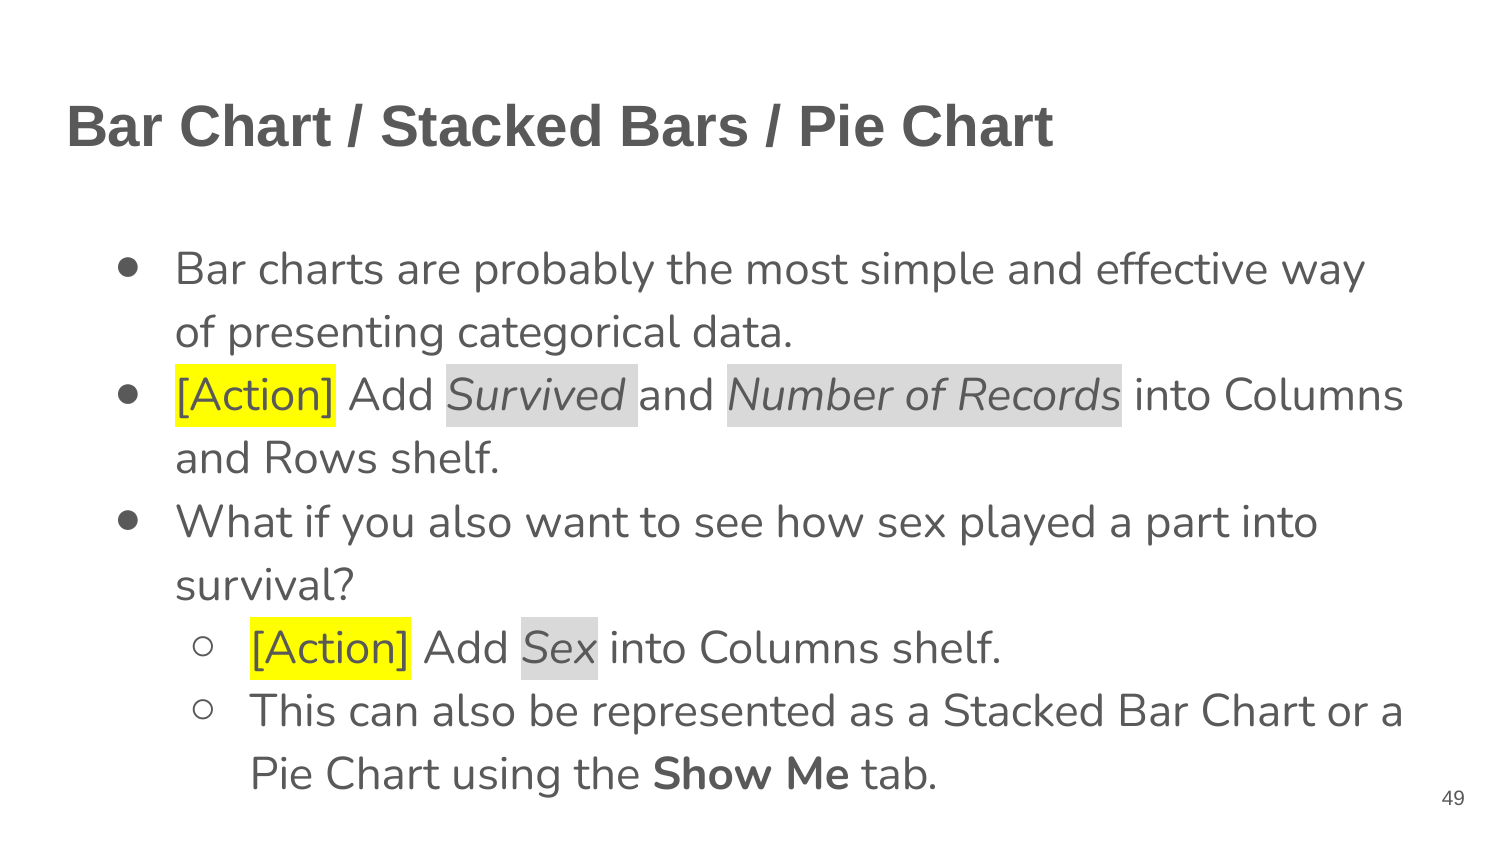

# Bar Chart / Stacked Bars / Pie Chart
Bar charts are probably the most simple and effective way of presenting categorical data.
[Action] Add Survived and Number of Records into Columns and Rows shelf.
What if you also want to see how sex played a part into survival?
[Action] Add Sex into Columns shelf.
This can also be represented as a Stacked Bar Chart or a Pie Chart using the Show Me tab.
49